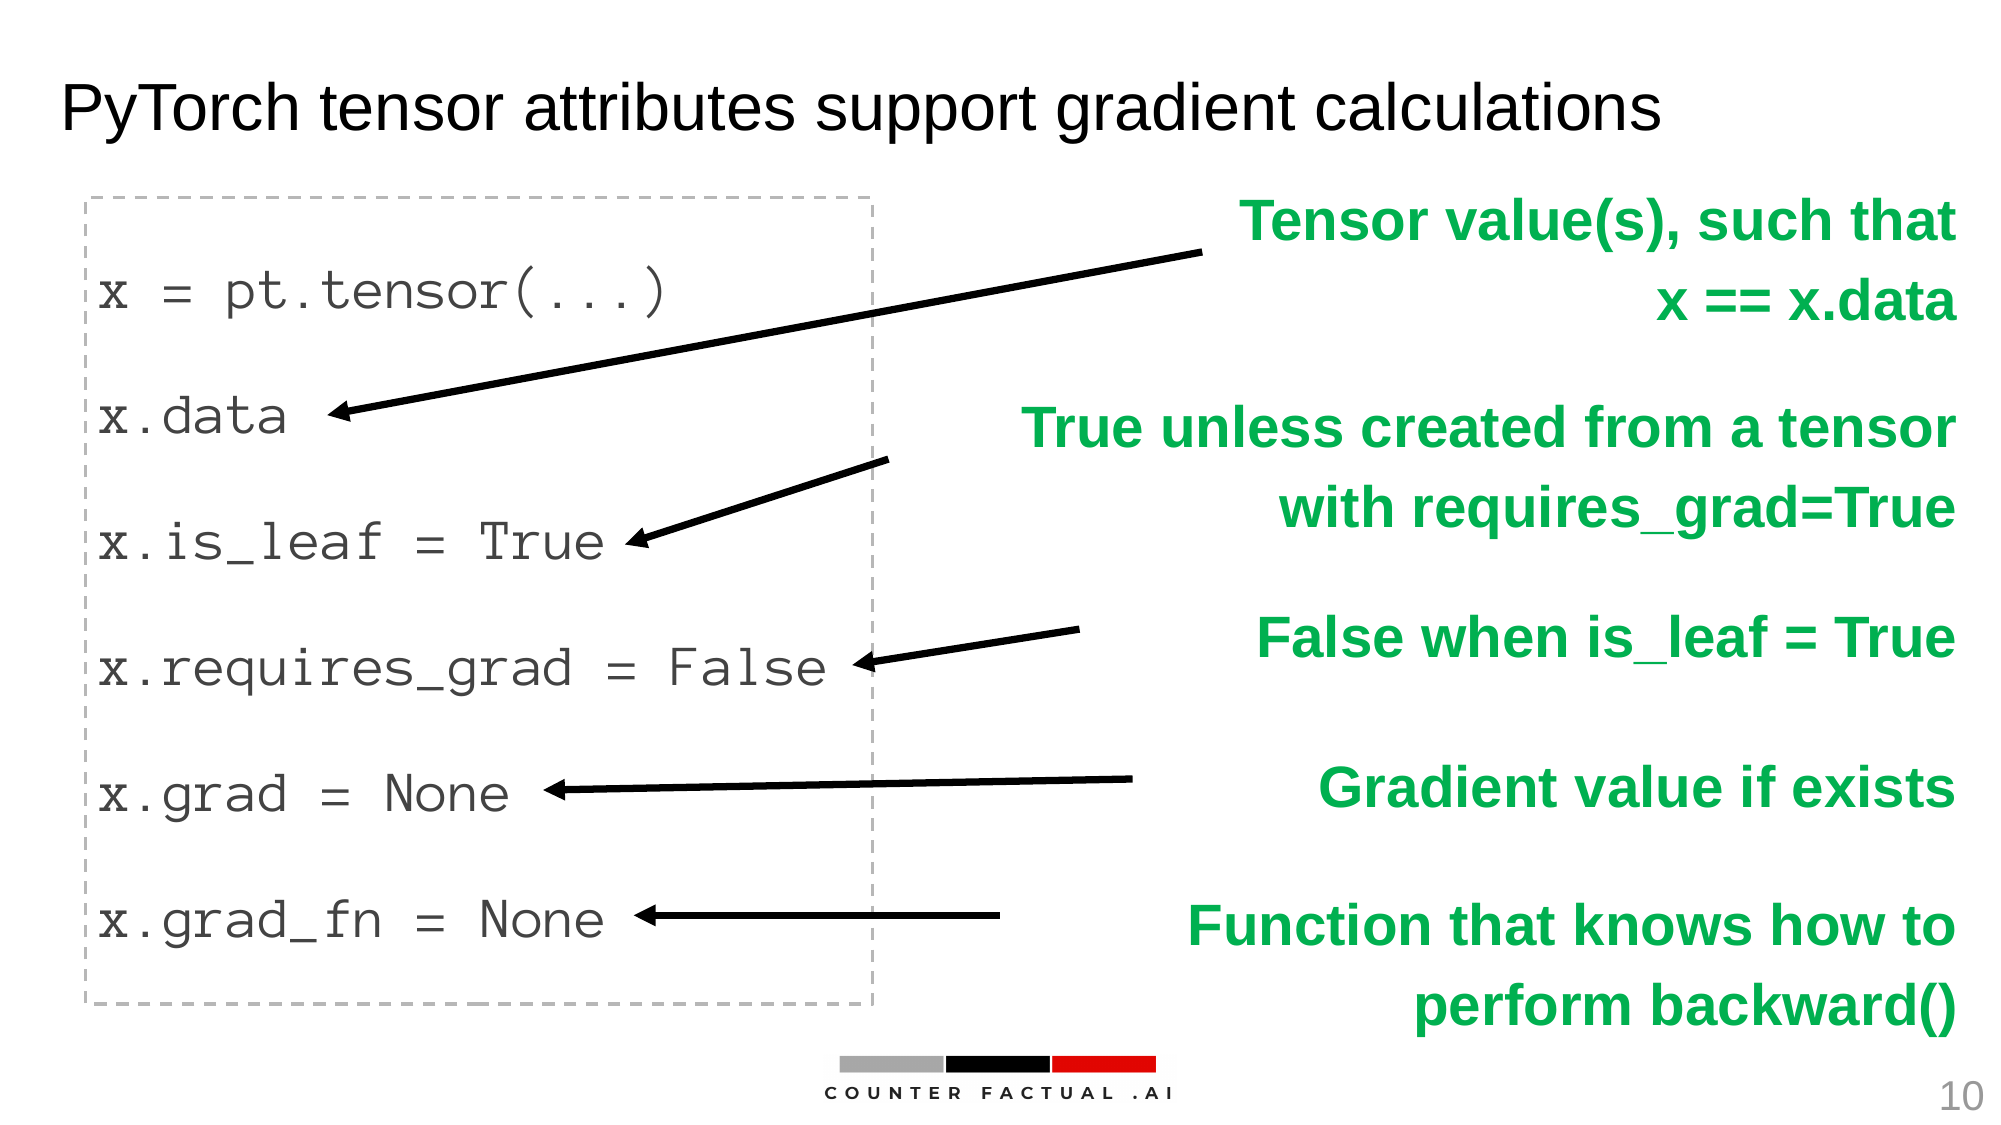

# PyTorch tensor attributes support gradient calculations
Tensor value(s), such that x == x.data
x = pt.tensor(...)

x.data
x.is_leaf = True

x.requires_grad = False

x.grad = None

x.grad_fn = None

True unless created from a tensor with requires_grad=True
False when is_leaf = True
Gradient value if exists
Function that knows how to perform backward()
10